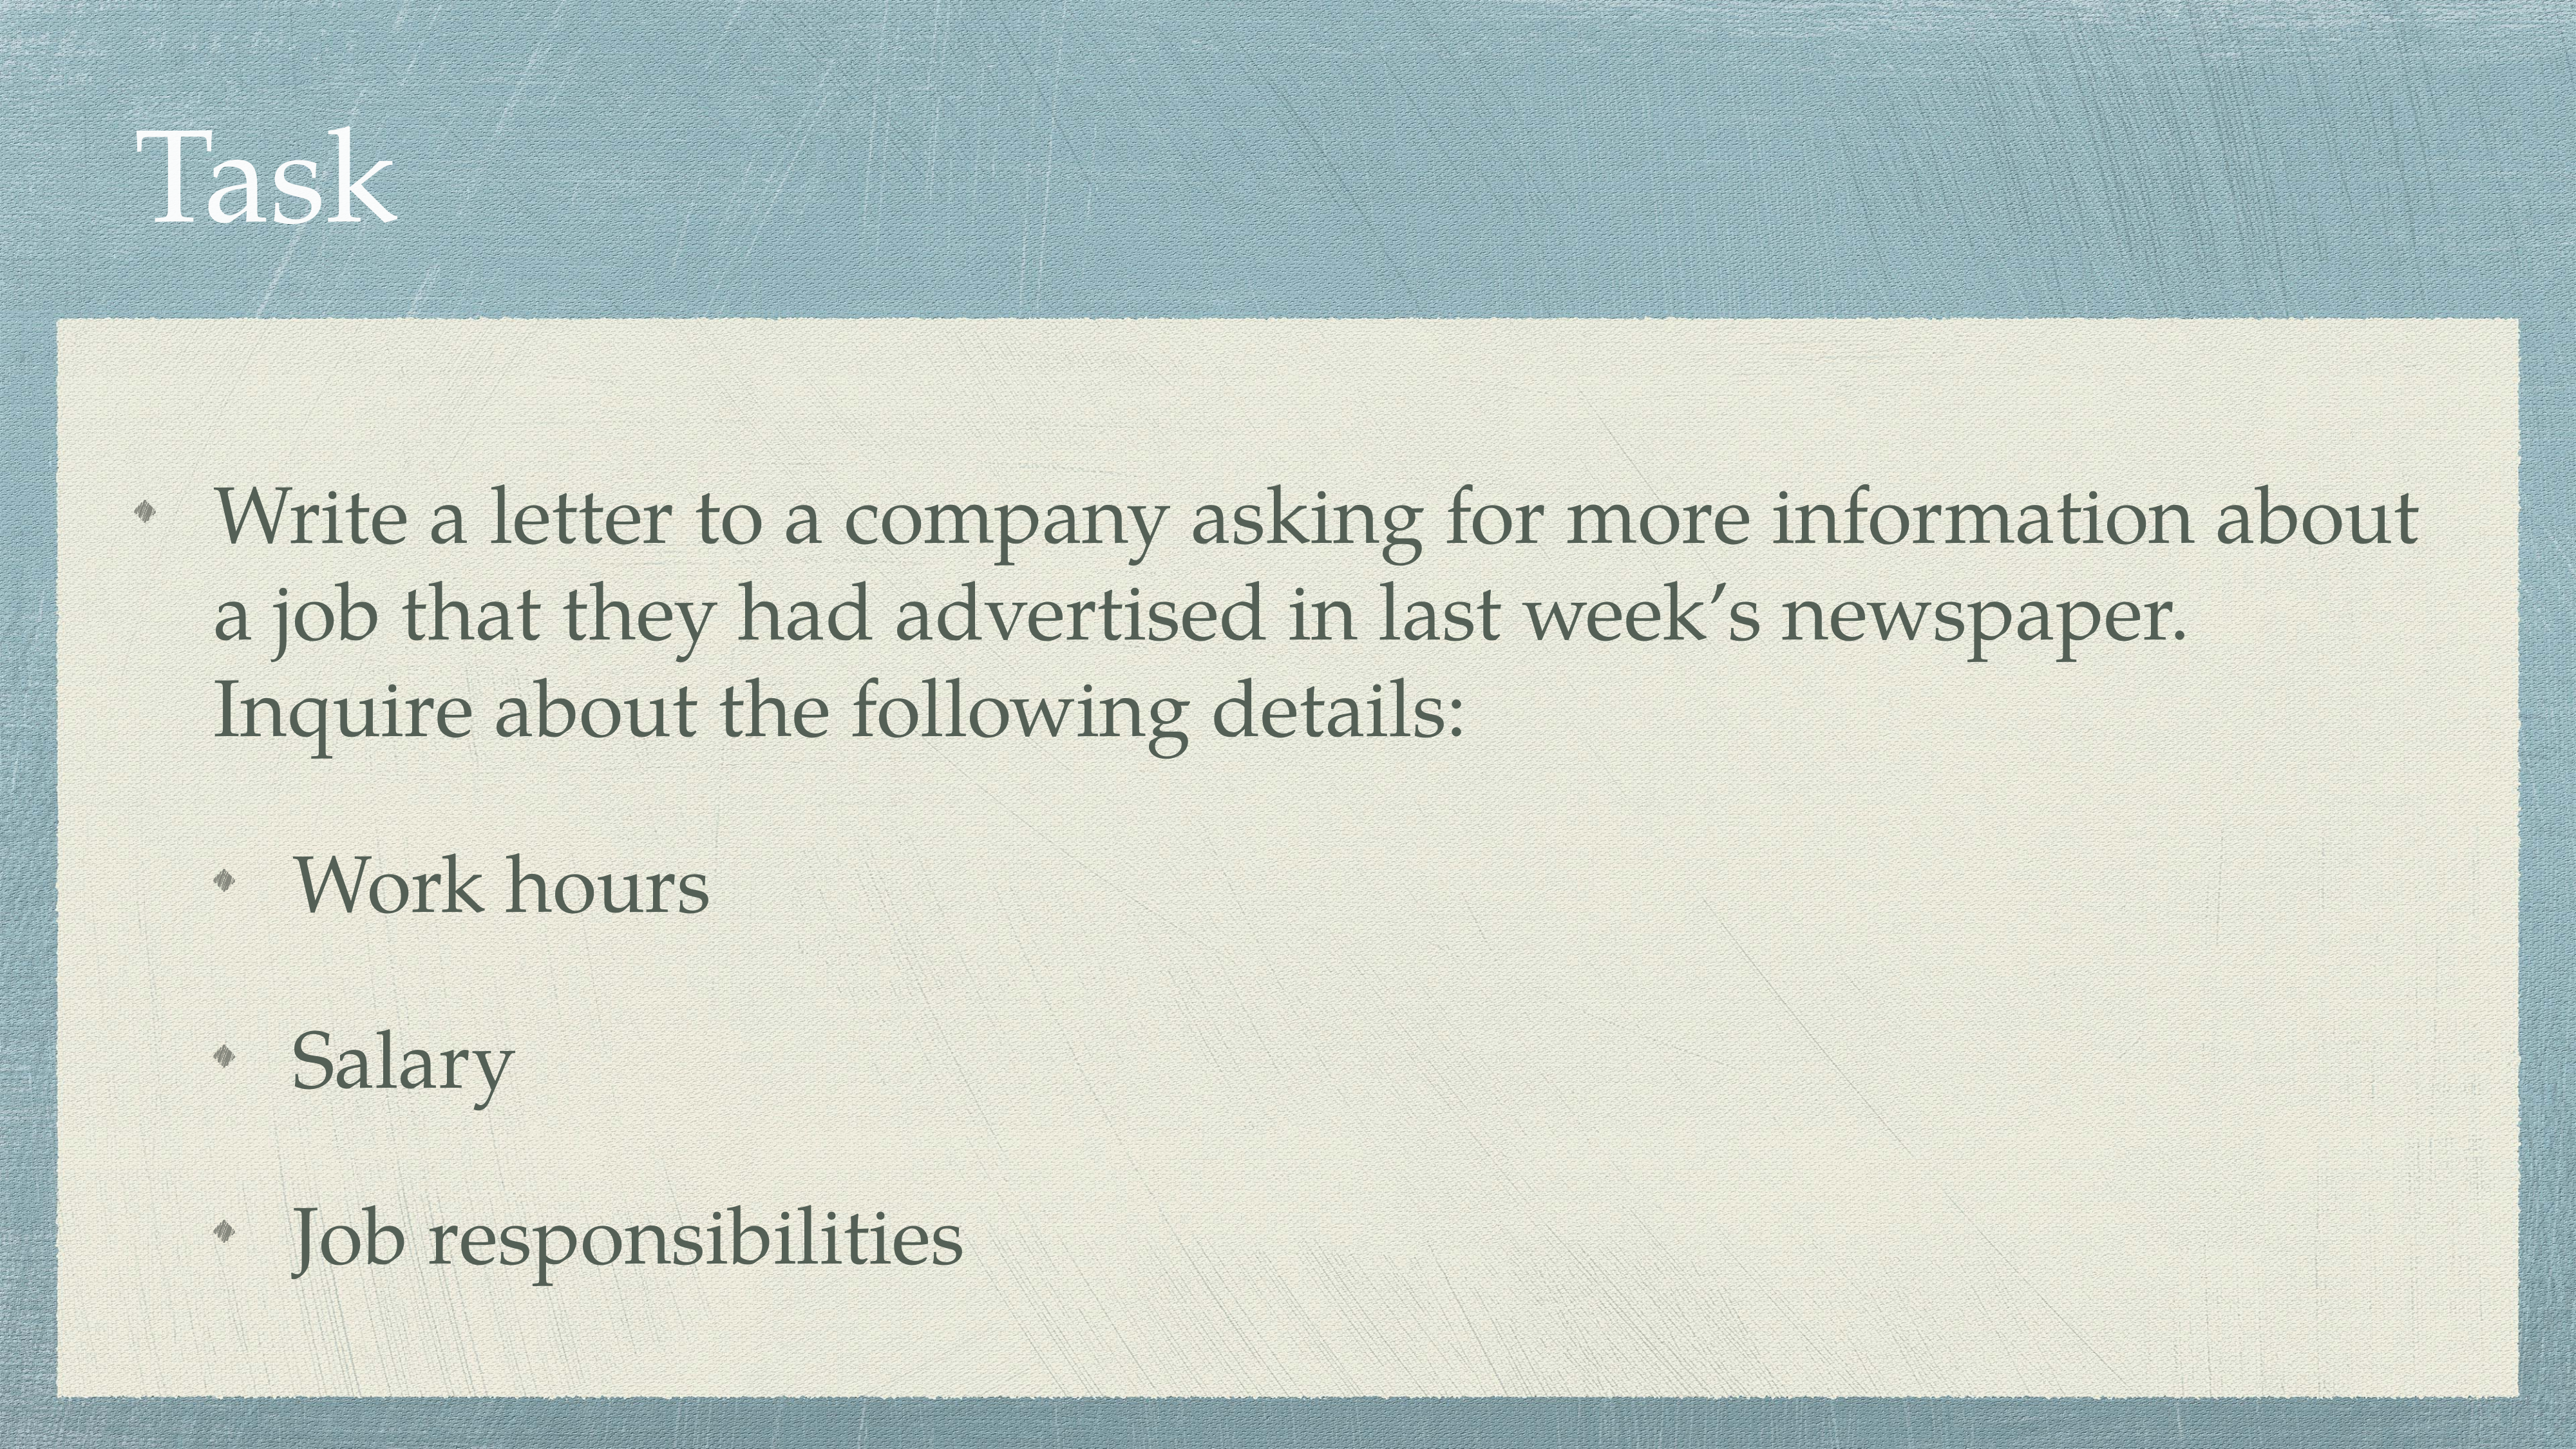

# Task
Write a letter to a company asking for more information about a job that they had advertised in last week’s newspaper. Inquire about the following details:
Work hours
Salary
Job responsibilities